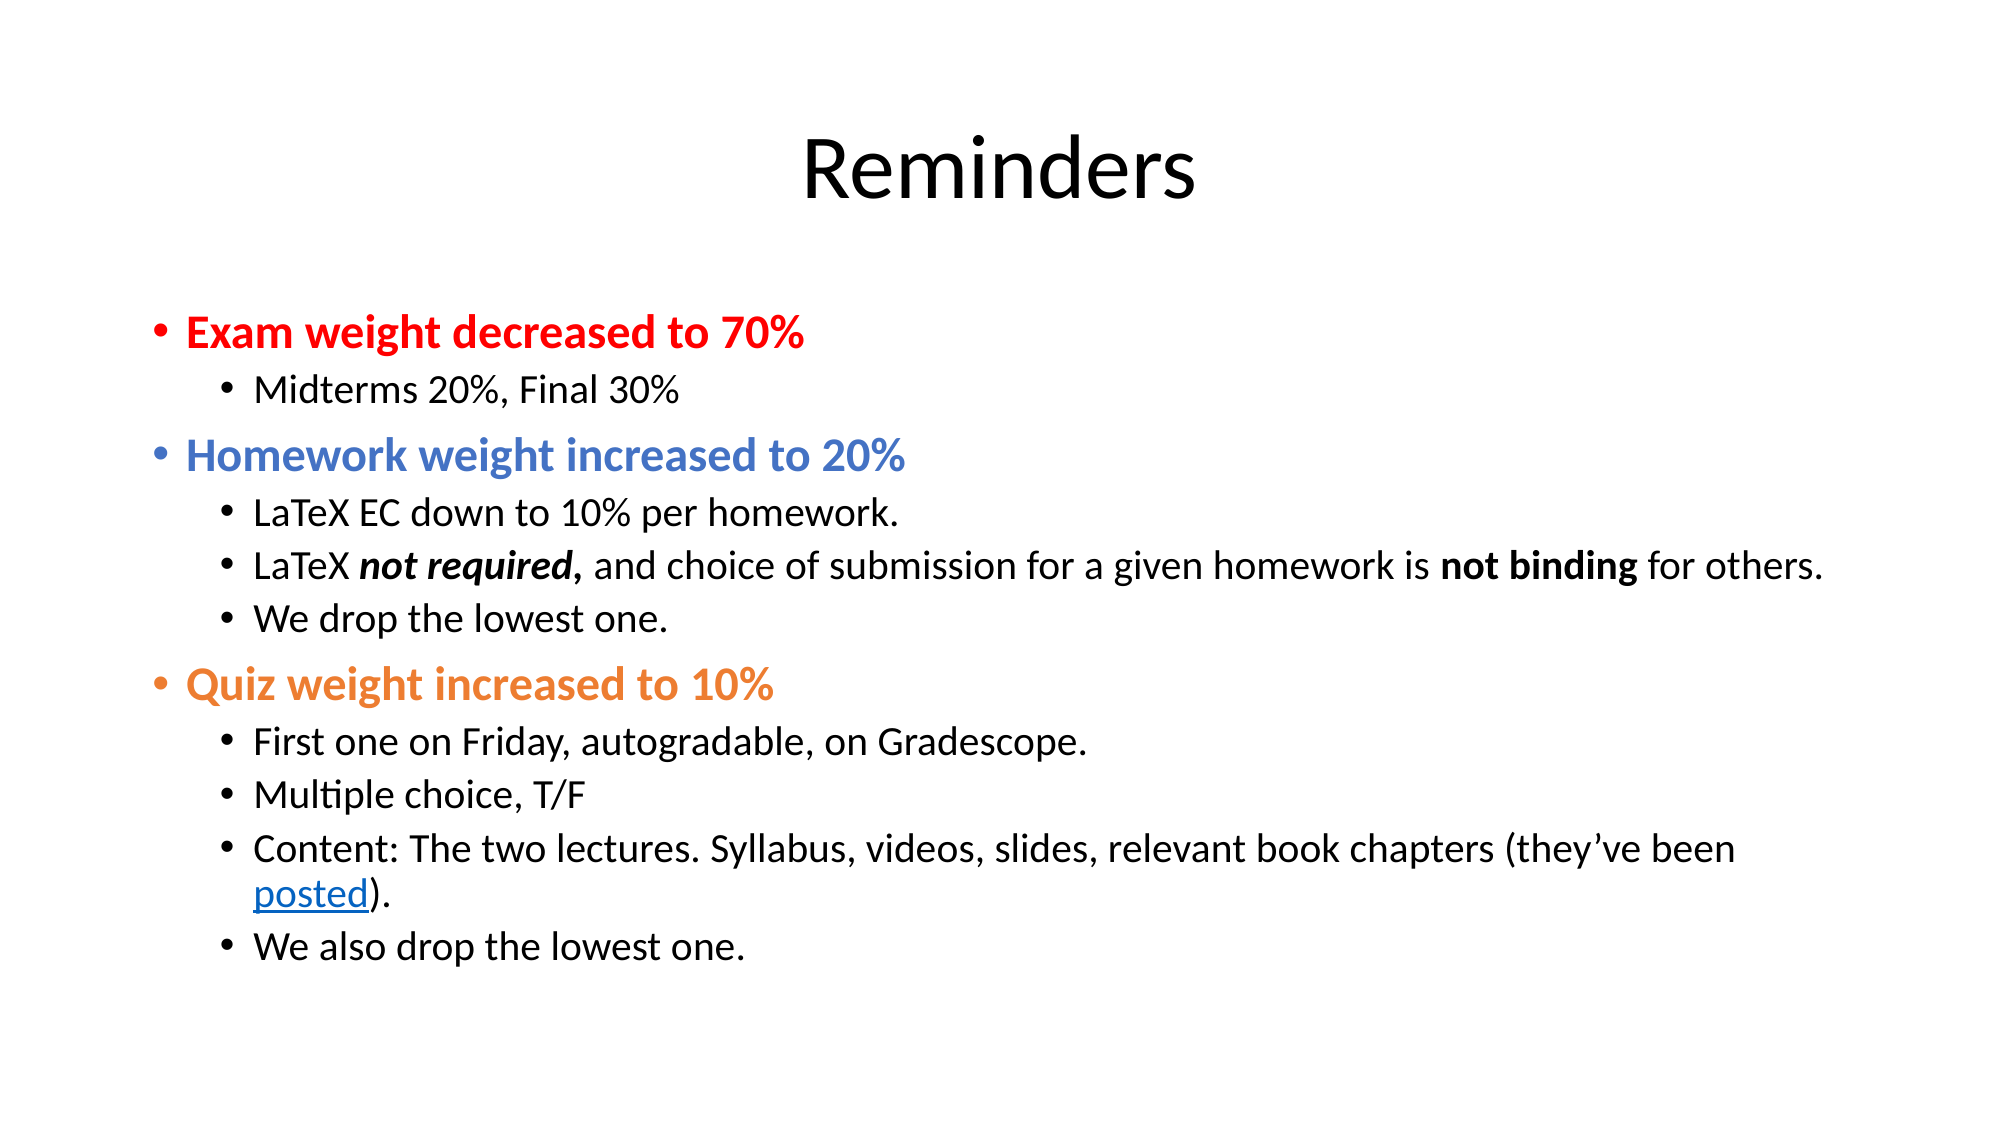

# Reminders
Exam weight decreased to 70%
Midterms 20%, Final 30%
Homework weight increased to 20%
LaTeX EC down to 10% per homework.
LaTeX not required, and choice of submission for a given homework is not binding for others.
We drop the lowest one.
Quiz weight increased to 10%
First one on Friday, autogradable, on Gradescope.
Multiple choice, T/F
Content: The two lectures. Syllabus, videos, slides, relevant book chapters (they’ve been posted).
We also drop the lowest one.